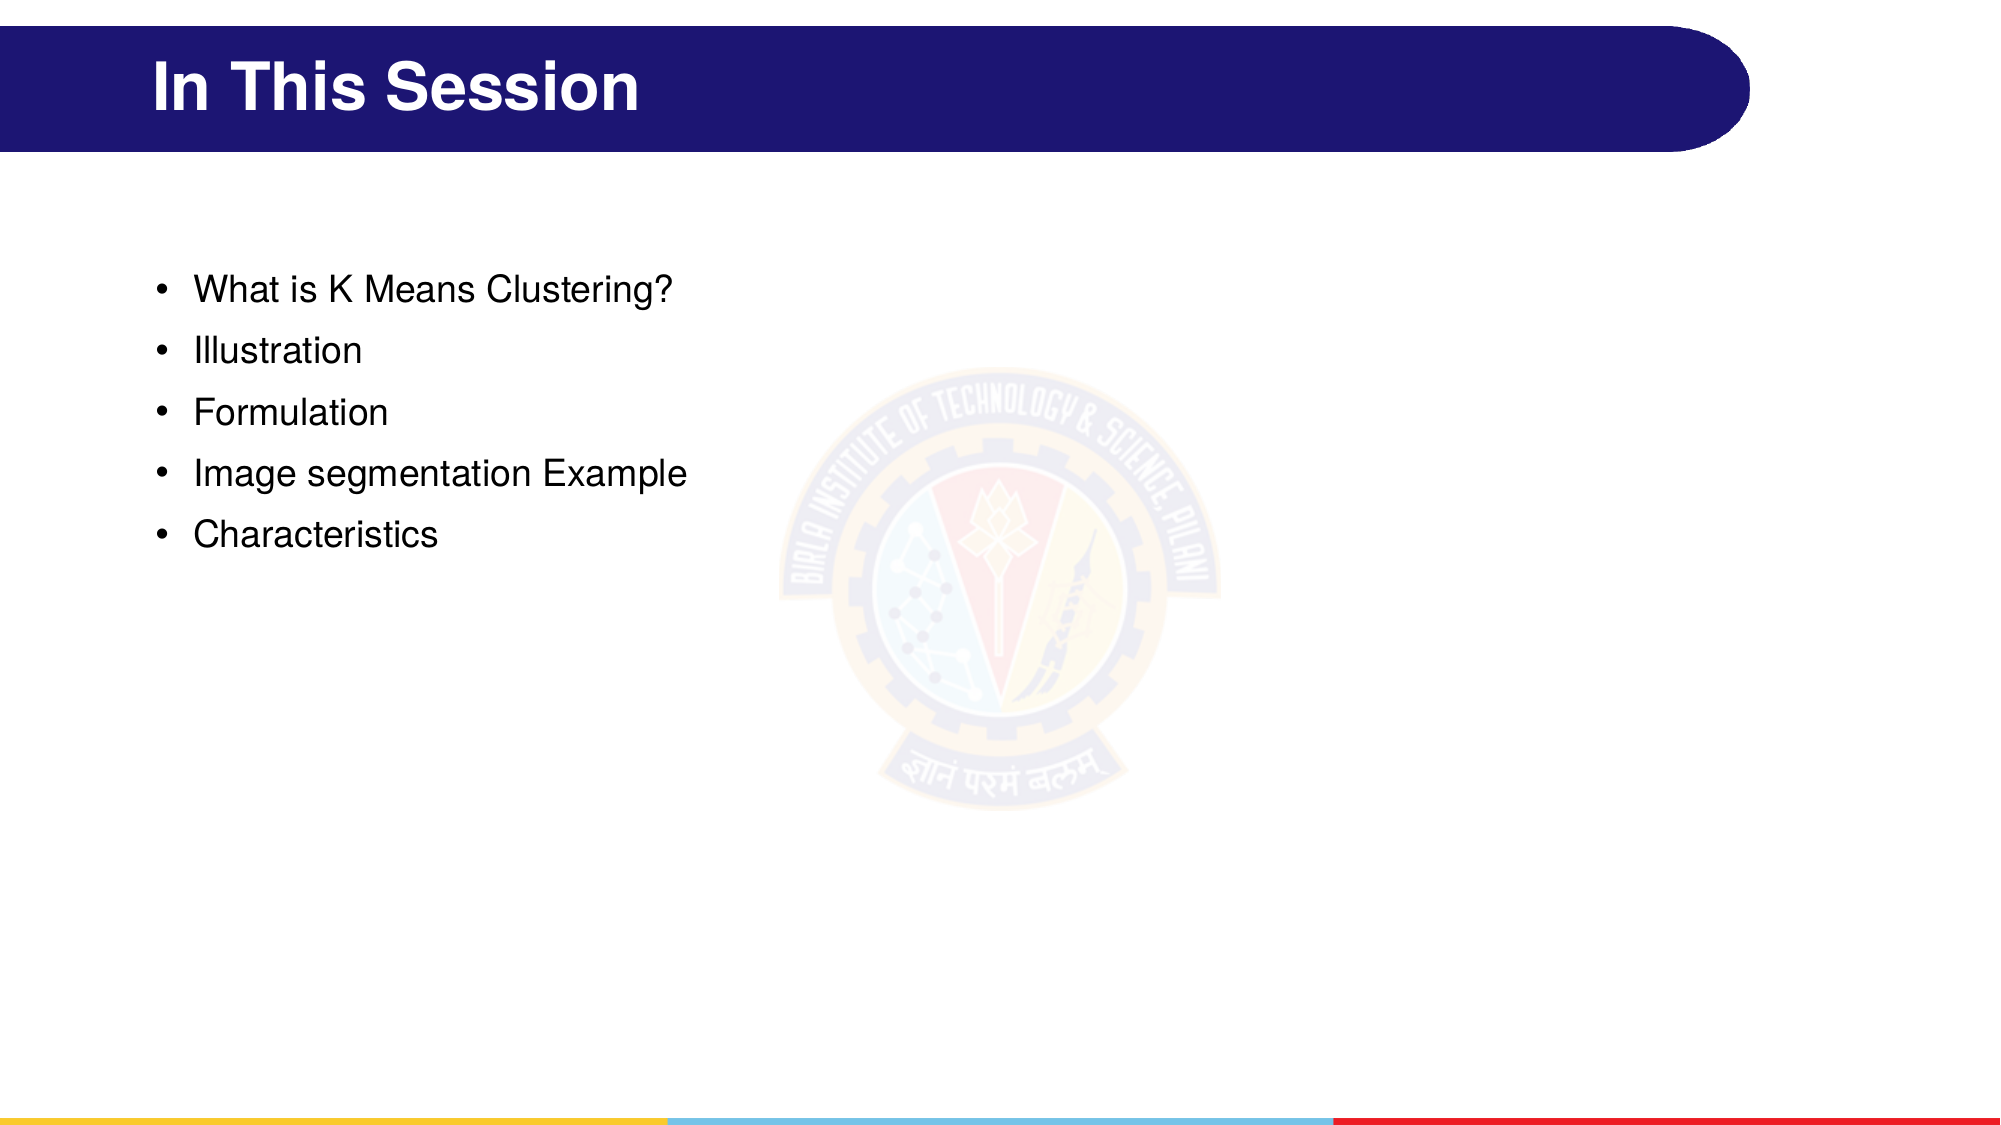

# In This Session

What is K Means Clustering?
Illustration
Formulation
Image segmentation Example
Characteristics